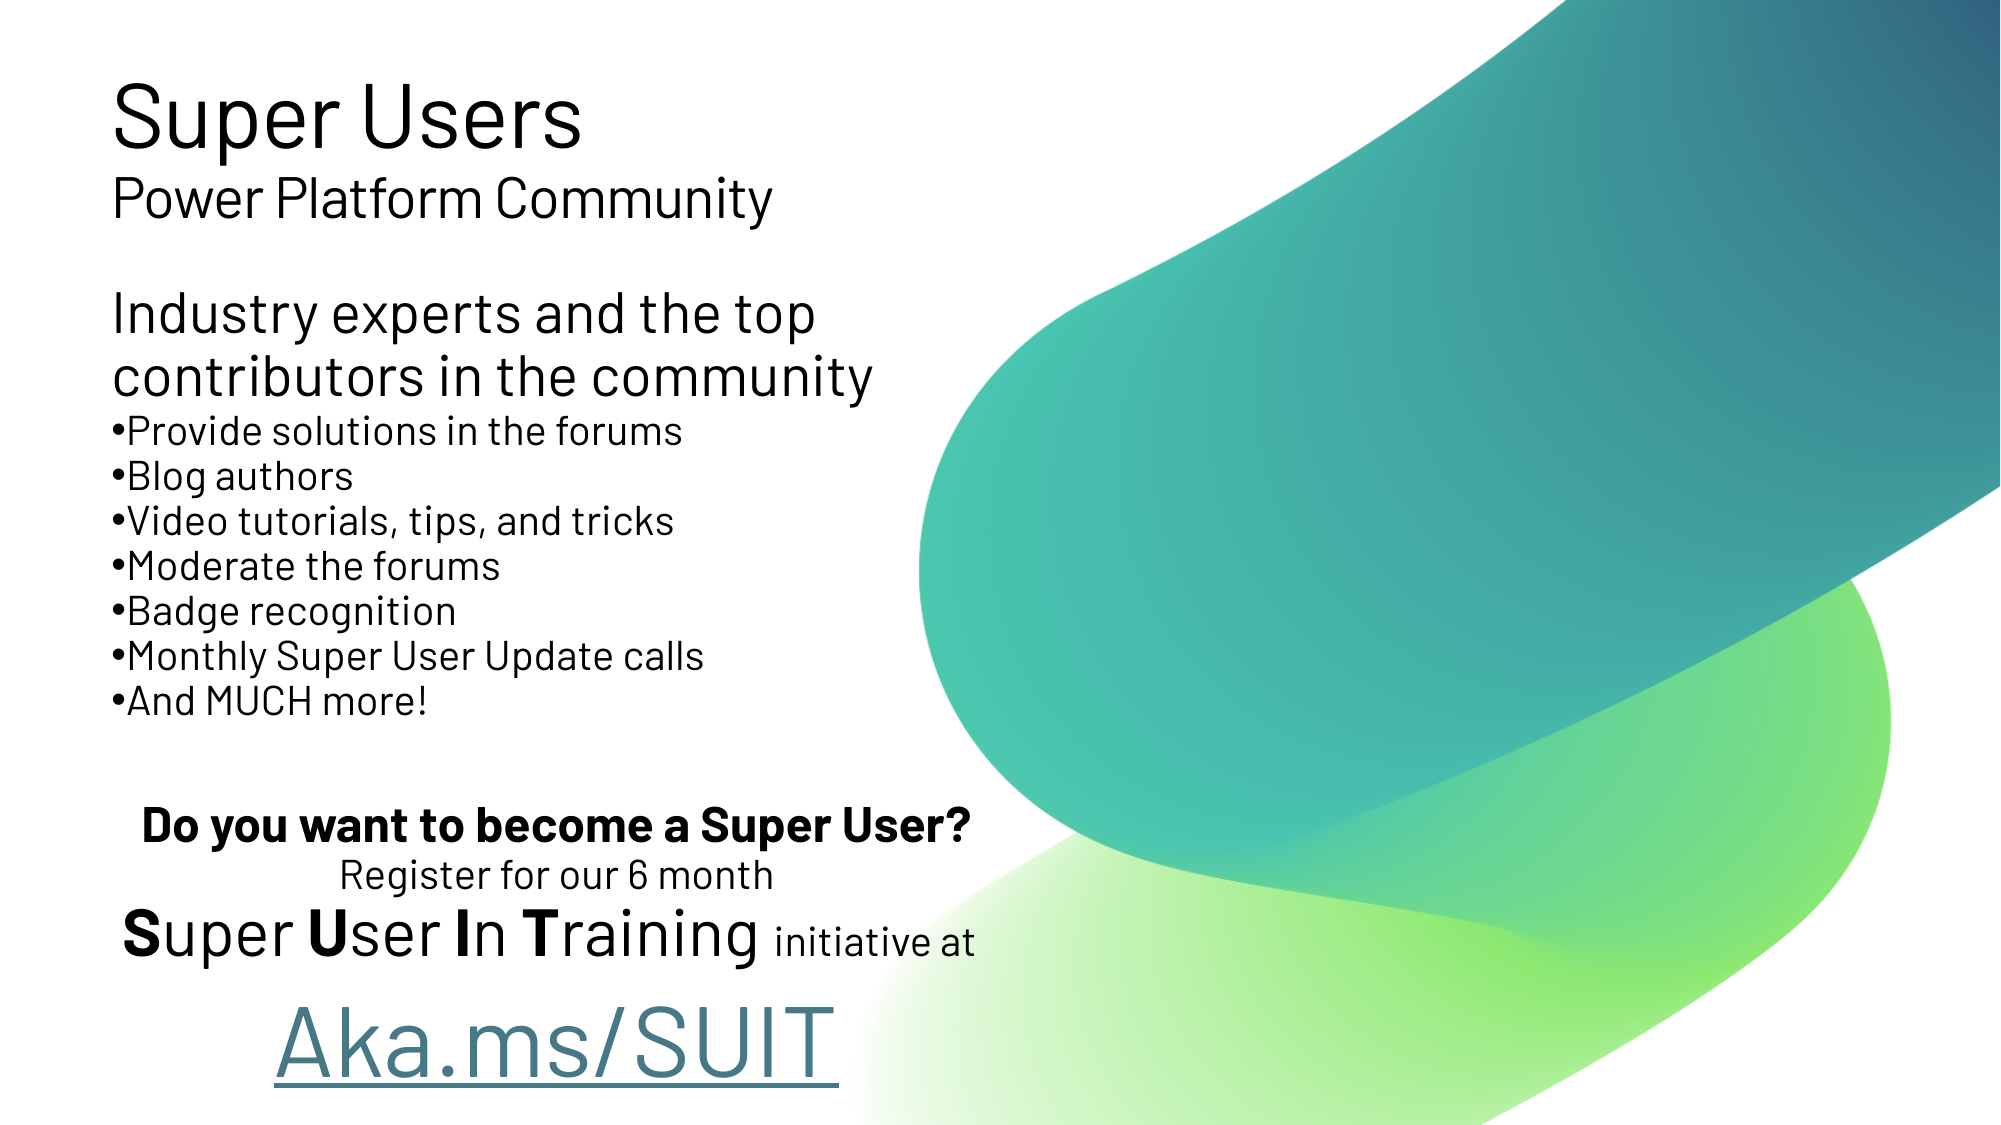

# Super Users Power Platform Community
Industry experts and the top contributors in the community
Provide solutions in the forums
Blog authors
Video tutorials, tips, and tricks
Moderate the forums
Badge recognition
Monthly Super User Update calls
And MUCH more!

Do you want to become a Super User? Register for our 6 month
Super User In Training initiative at
Aka.ms/SUIT